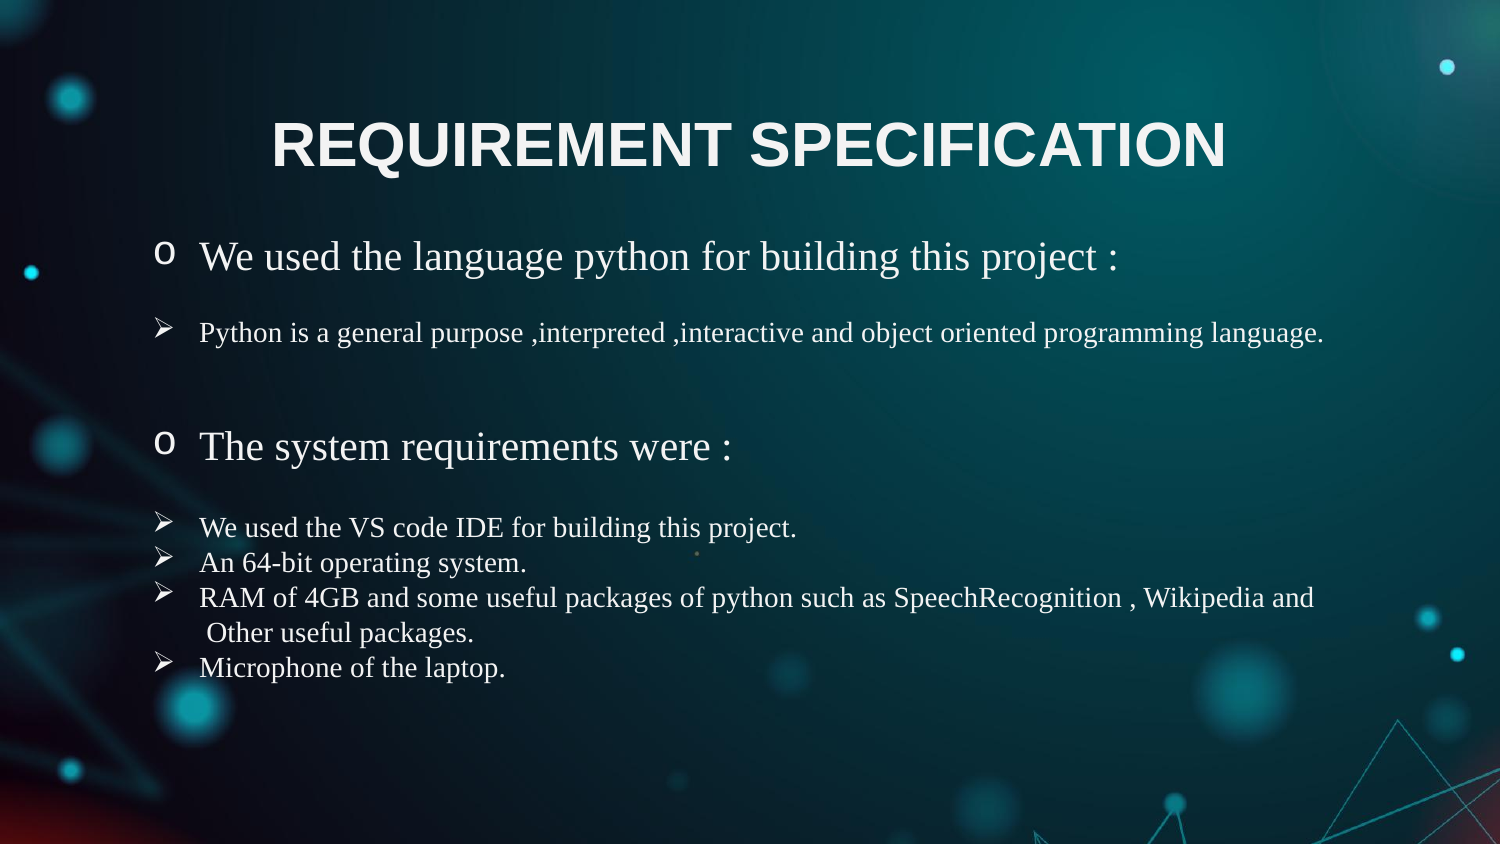

# REQUIREMENT SPECIFICATION
We used the language python for building this project :

Python is a general purpose ,interpreted ,interactive and object oriented programming language.

The system requirements were :

We used the VS code IDE for building this project.
An 64-bit operating system.
RAM of 4GB and some useful packages of python such as SpeechRecognition , Wikipedia and      Other useful packages.
Microphone of the laptop.